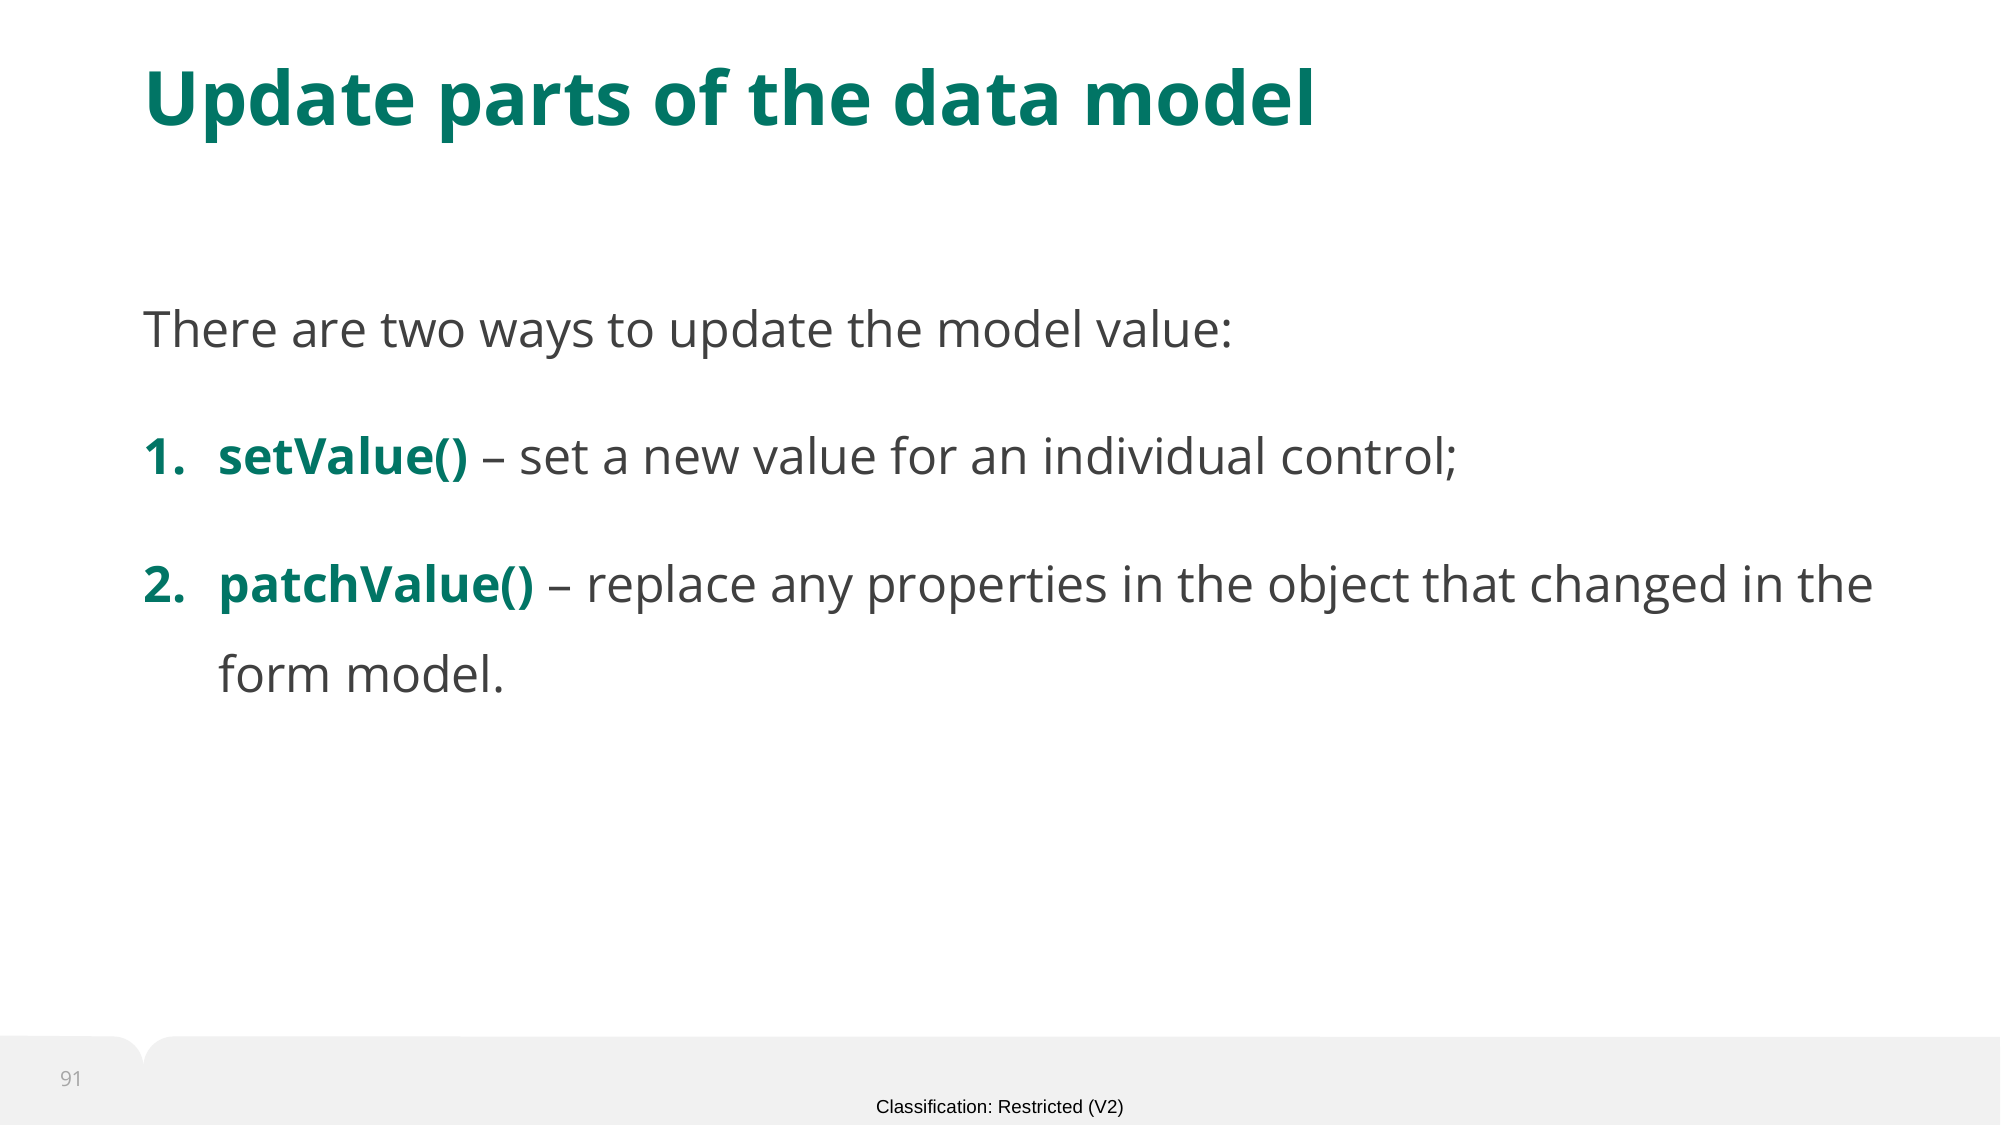

# Update parts of the data model
There are two ways to update the model value:
setValue() – set a new value for an individual control;
patchValue() – replace any properties in the object that changed in the form model.
91